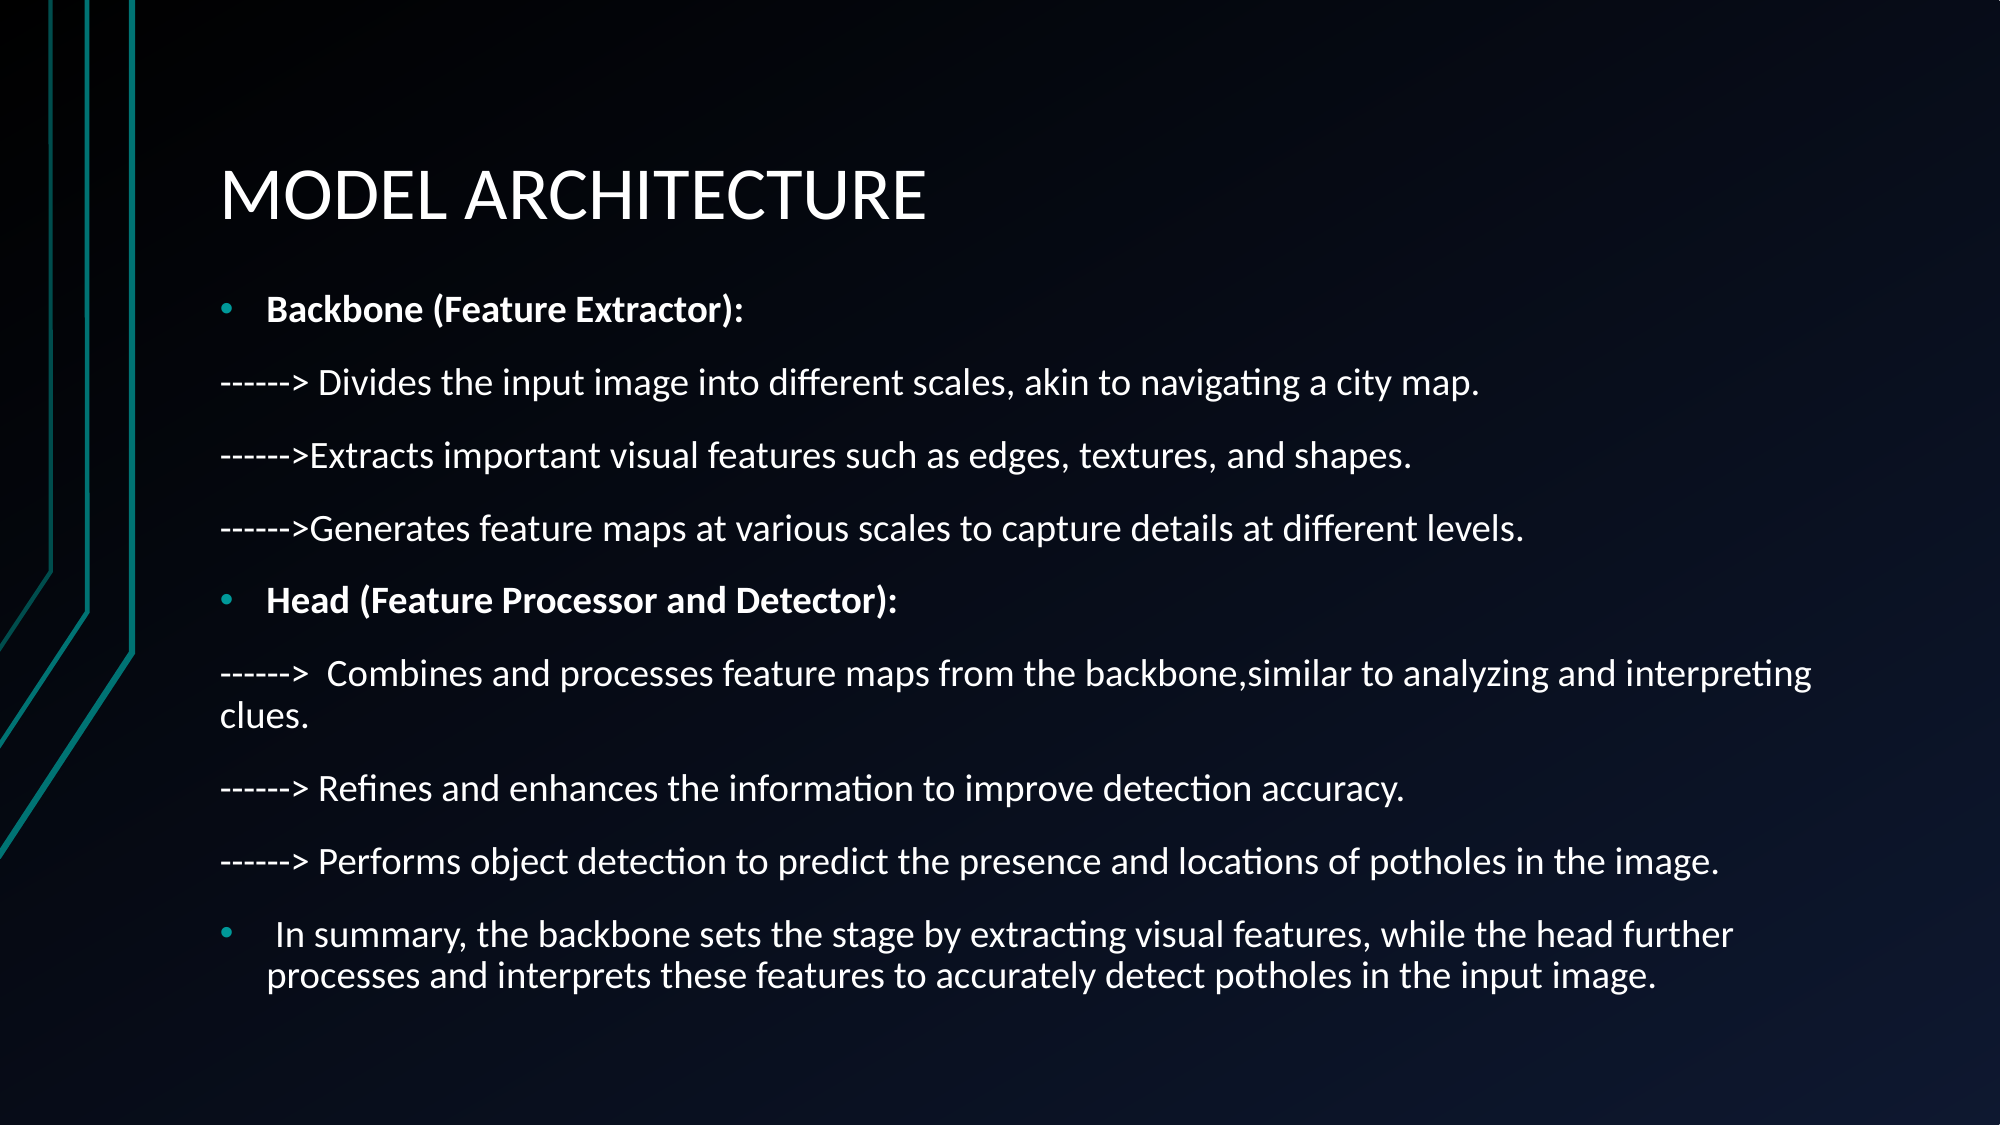

# MODEL ARCHITECTURE
Backbone (Feature Extractor):
------> Divides the input image into different scales, akin to navigating a city map.
------>Extracts important visual features such as edges, textures, and shapes.
------>Generates feature maps at various scales to capture details at different levels.
Head (Feature Processor and Detector):
------>  Combines and processes feature maps from the backbone,similar to analyzing and interpreting clues.
------> Refines and enhances the information to improve detection accuracy.
------> Performs object detection to predict the presence and locations of potholes in the image.
 In summary, the backbone sets the stage by extracting visual features, while the head further processes and interprets these features to accurately detect potholes in the input image.